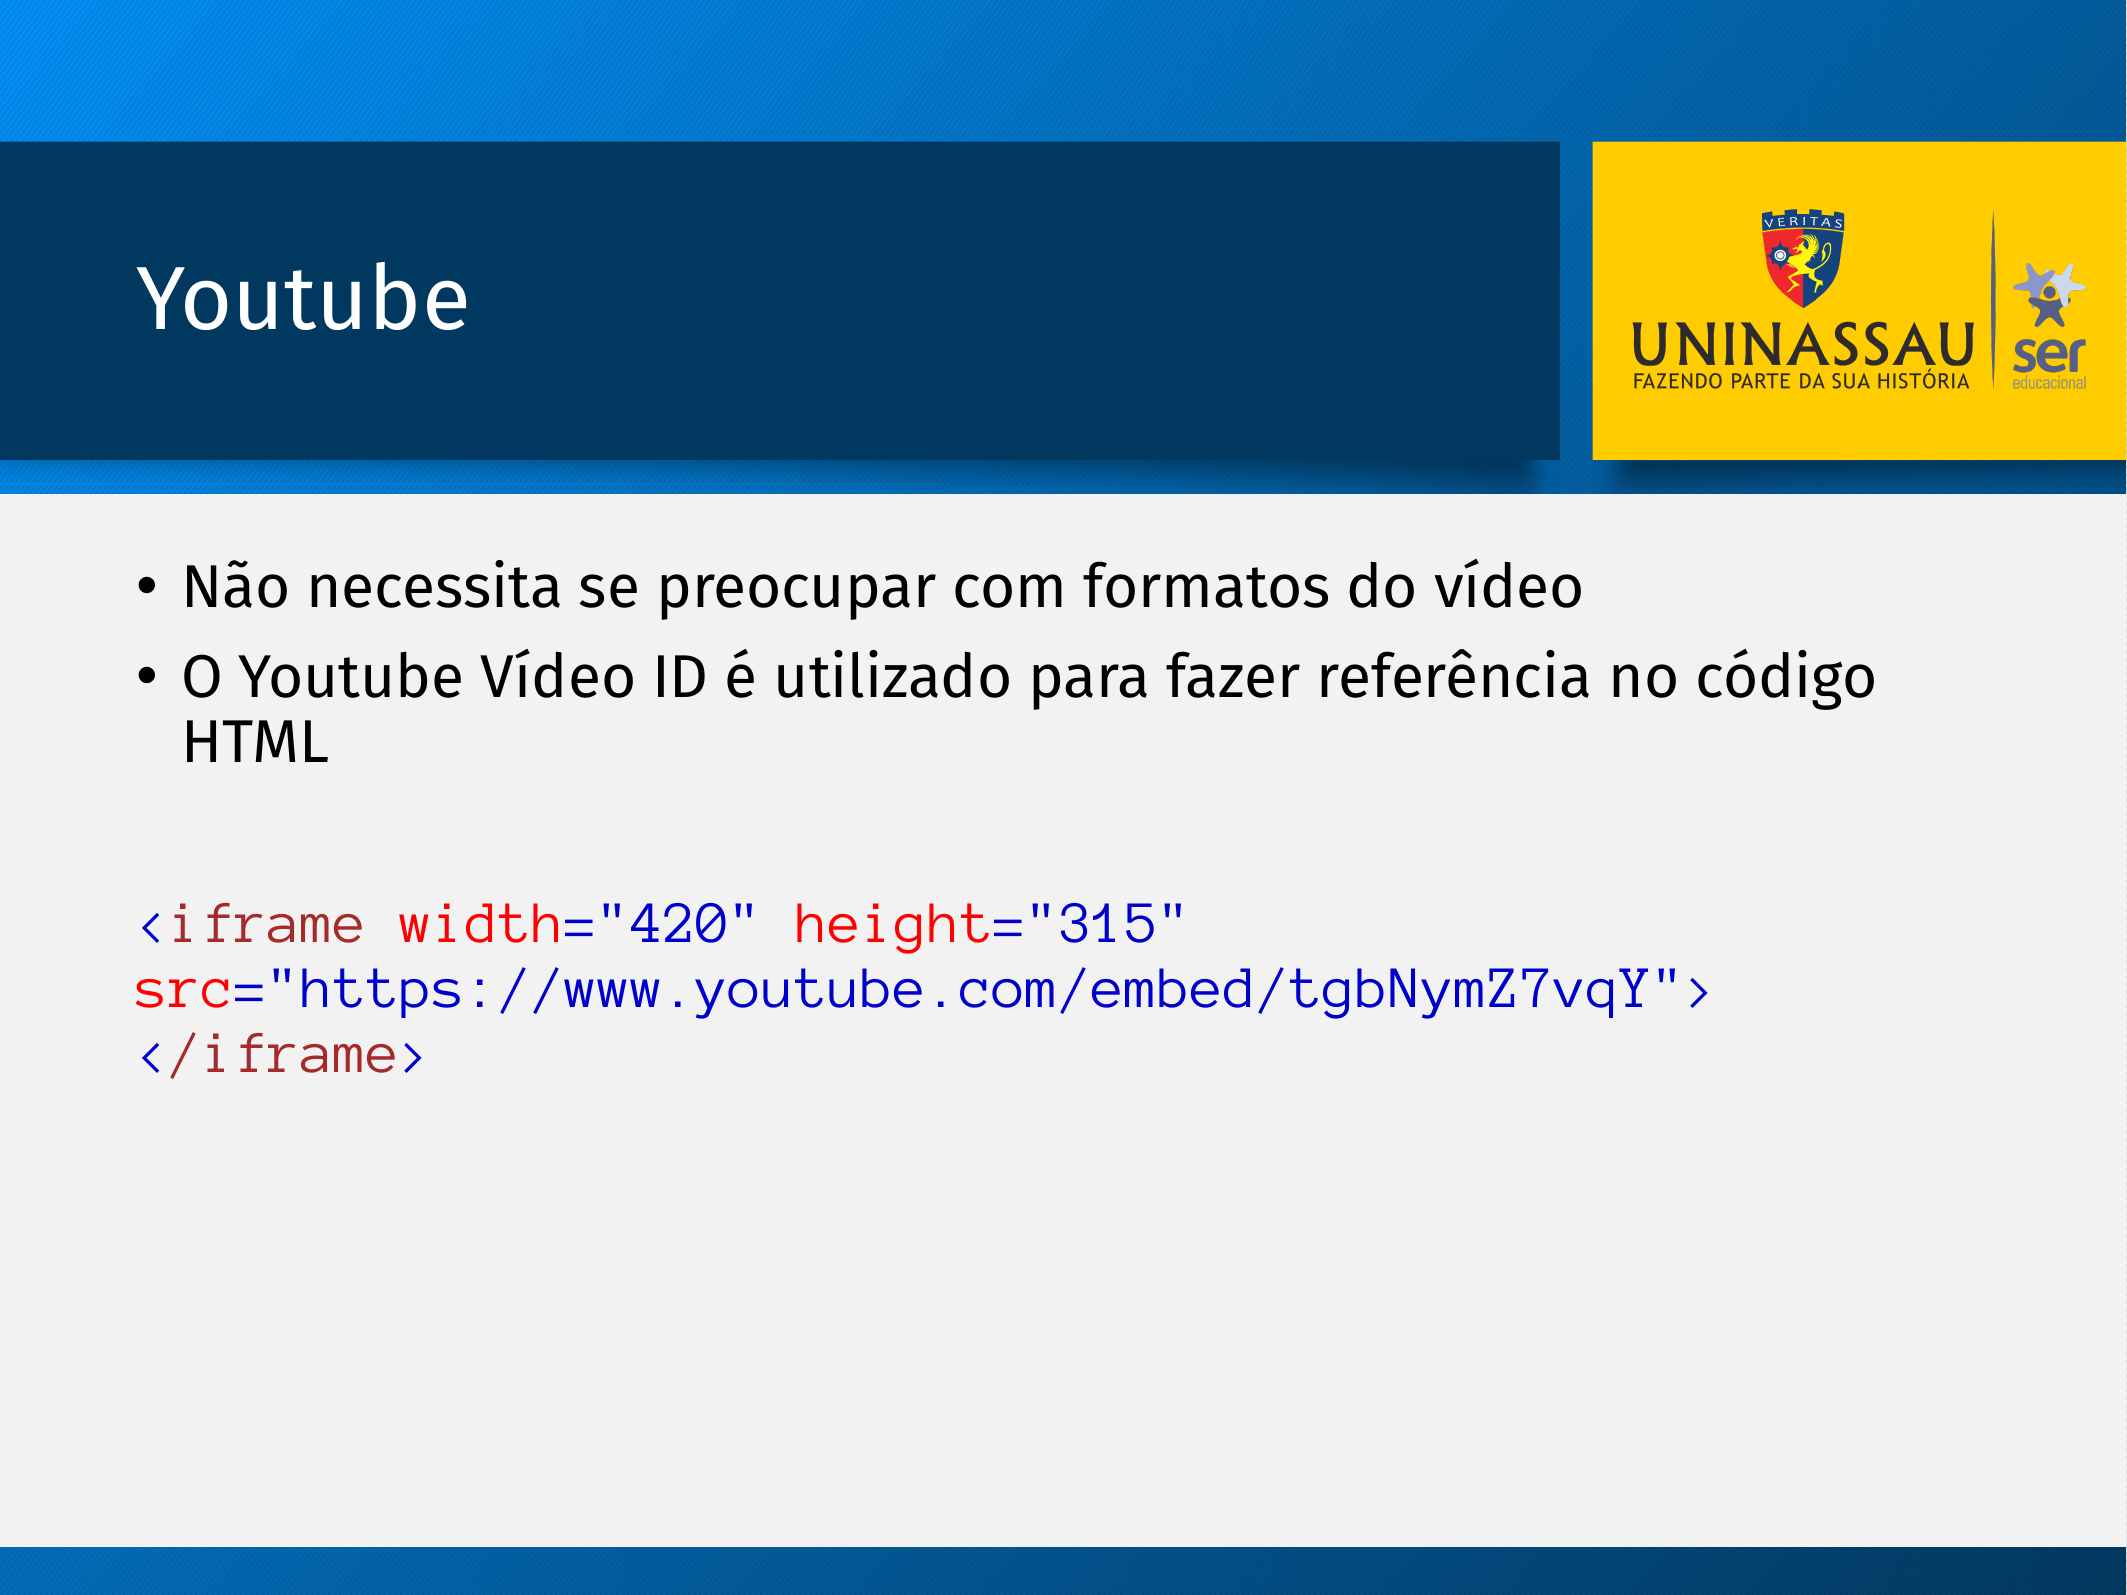

# Youtube
Não necessita se preocupar com formatos do vídeo
O Youtube Vídeo ID é utilizado para fazer referência no código HTML

<iframe width="420" height="315"
src="https://www.youtube.com/embed/tgbNymZ7vqY">
</iframe>